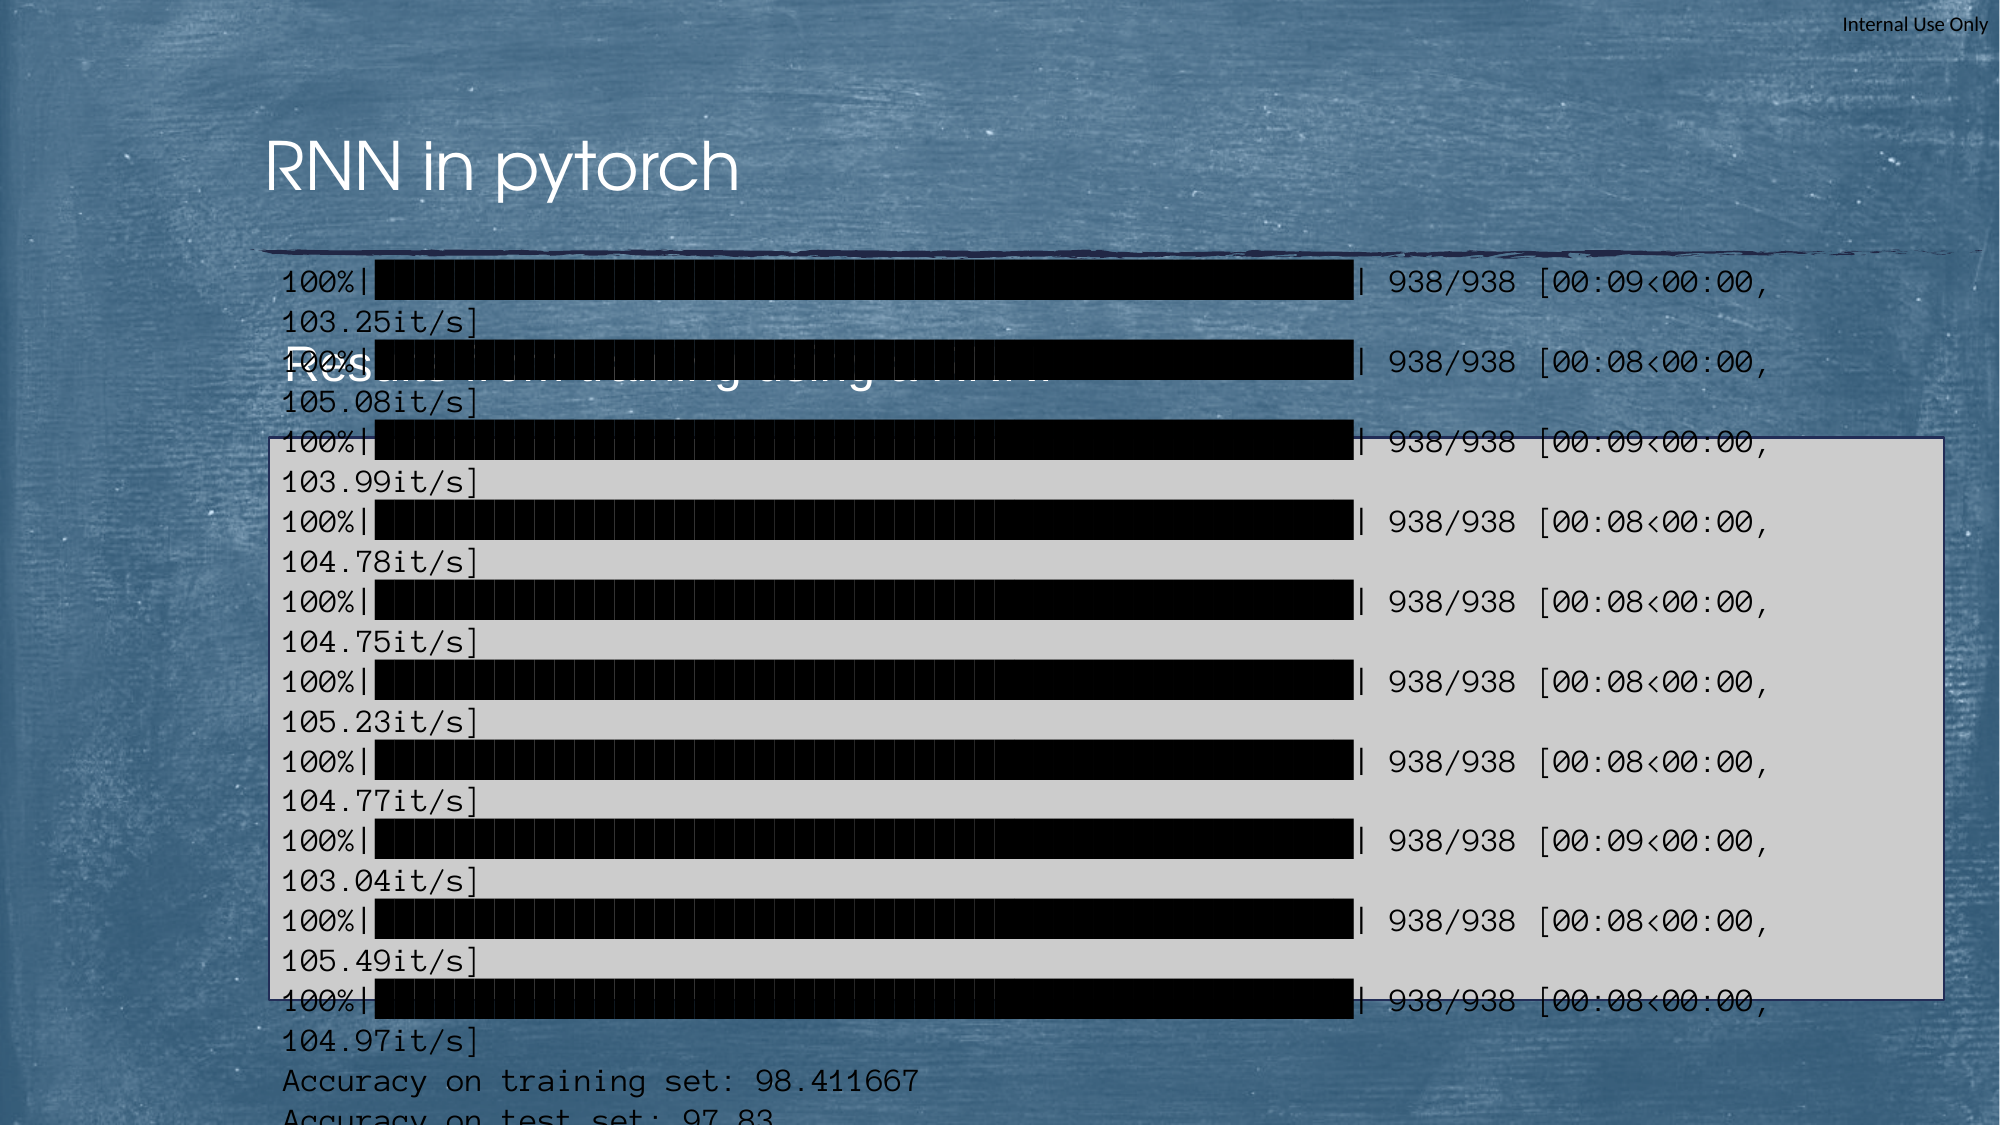

# RNN in pytorch
Results from training using a RNN:

100%|█████████████████████████████████████████████████| 938/938 [00:09<00:00, 103.25it/s]
100%|█████████████████████████████████████████████████| 938/938 [00:08<00:00, 105.08it/s]
100%|█████████████████████████████████████████████████| 938/938 [00:09<00:00, 103.99it/s]
100%|█████████████████████████████████████████████████| 938/938 [00:08<00:00, 104.78it/s]
100%|█████████████████████████████████████████████████| 938/938 [00:08<00:00, 104.75it/s]
100%|█████████████████████████████████████████████████| 938/938 [00:08<00:00, 105.23it/s]
100%|█████████████████████████████████████████████████| 938/938 [00:08<00:00, 104.77it/s]
100%|█████████████████████████████████████████████████| 938/938 [00:09<00:00, 103.04it/s]
100%|█████████████████████████████████████████████████| 938/938 [00:08<00:00, 105.49it/s]
100%|█████████████████████████████████████████████████| 938/938 [00:08<00:00, 104.97it/s]
Accuracy on training set: 98.411667
Accuracy on test set: 97.83